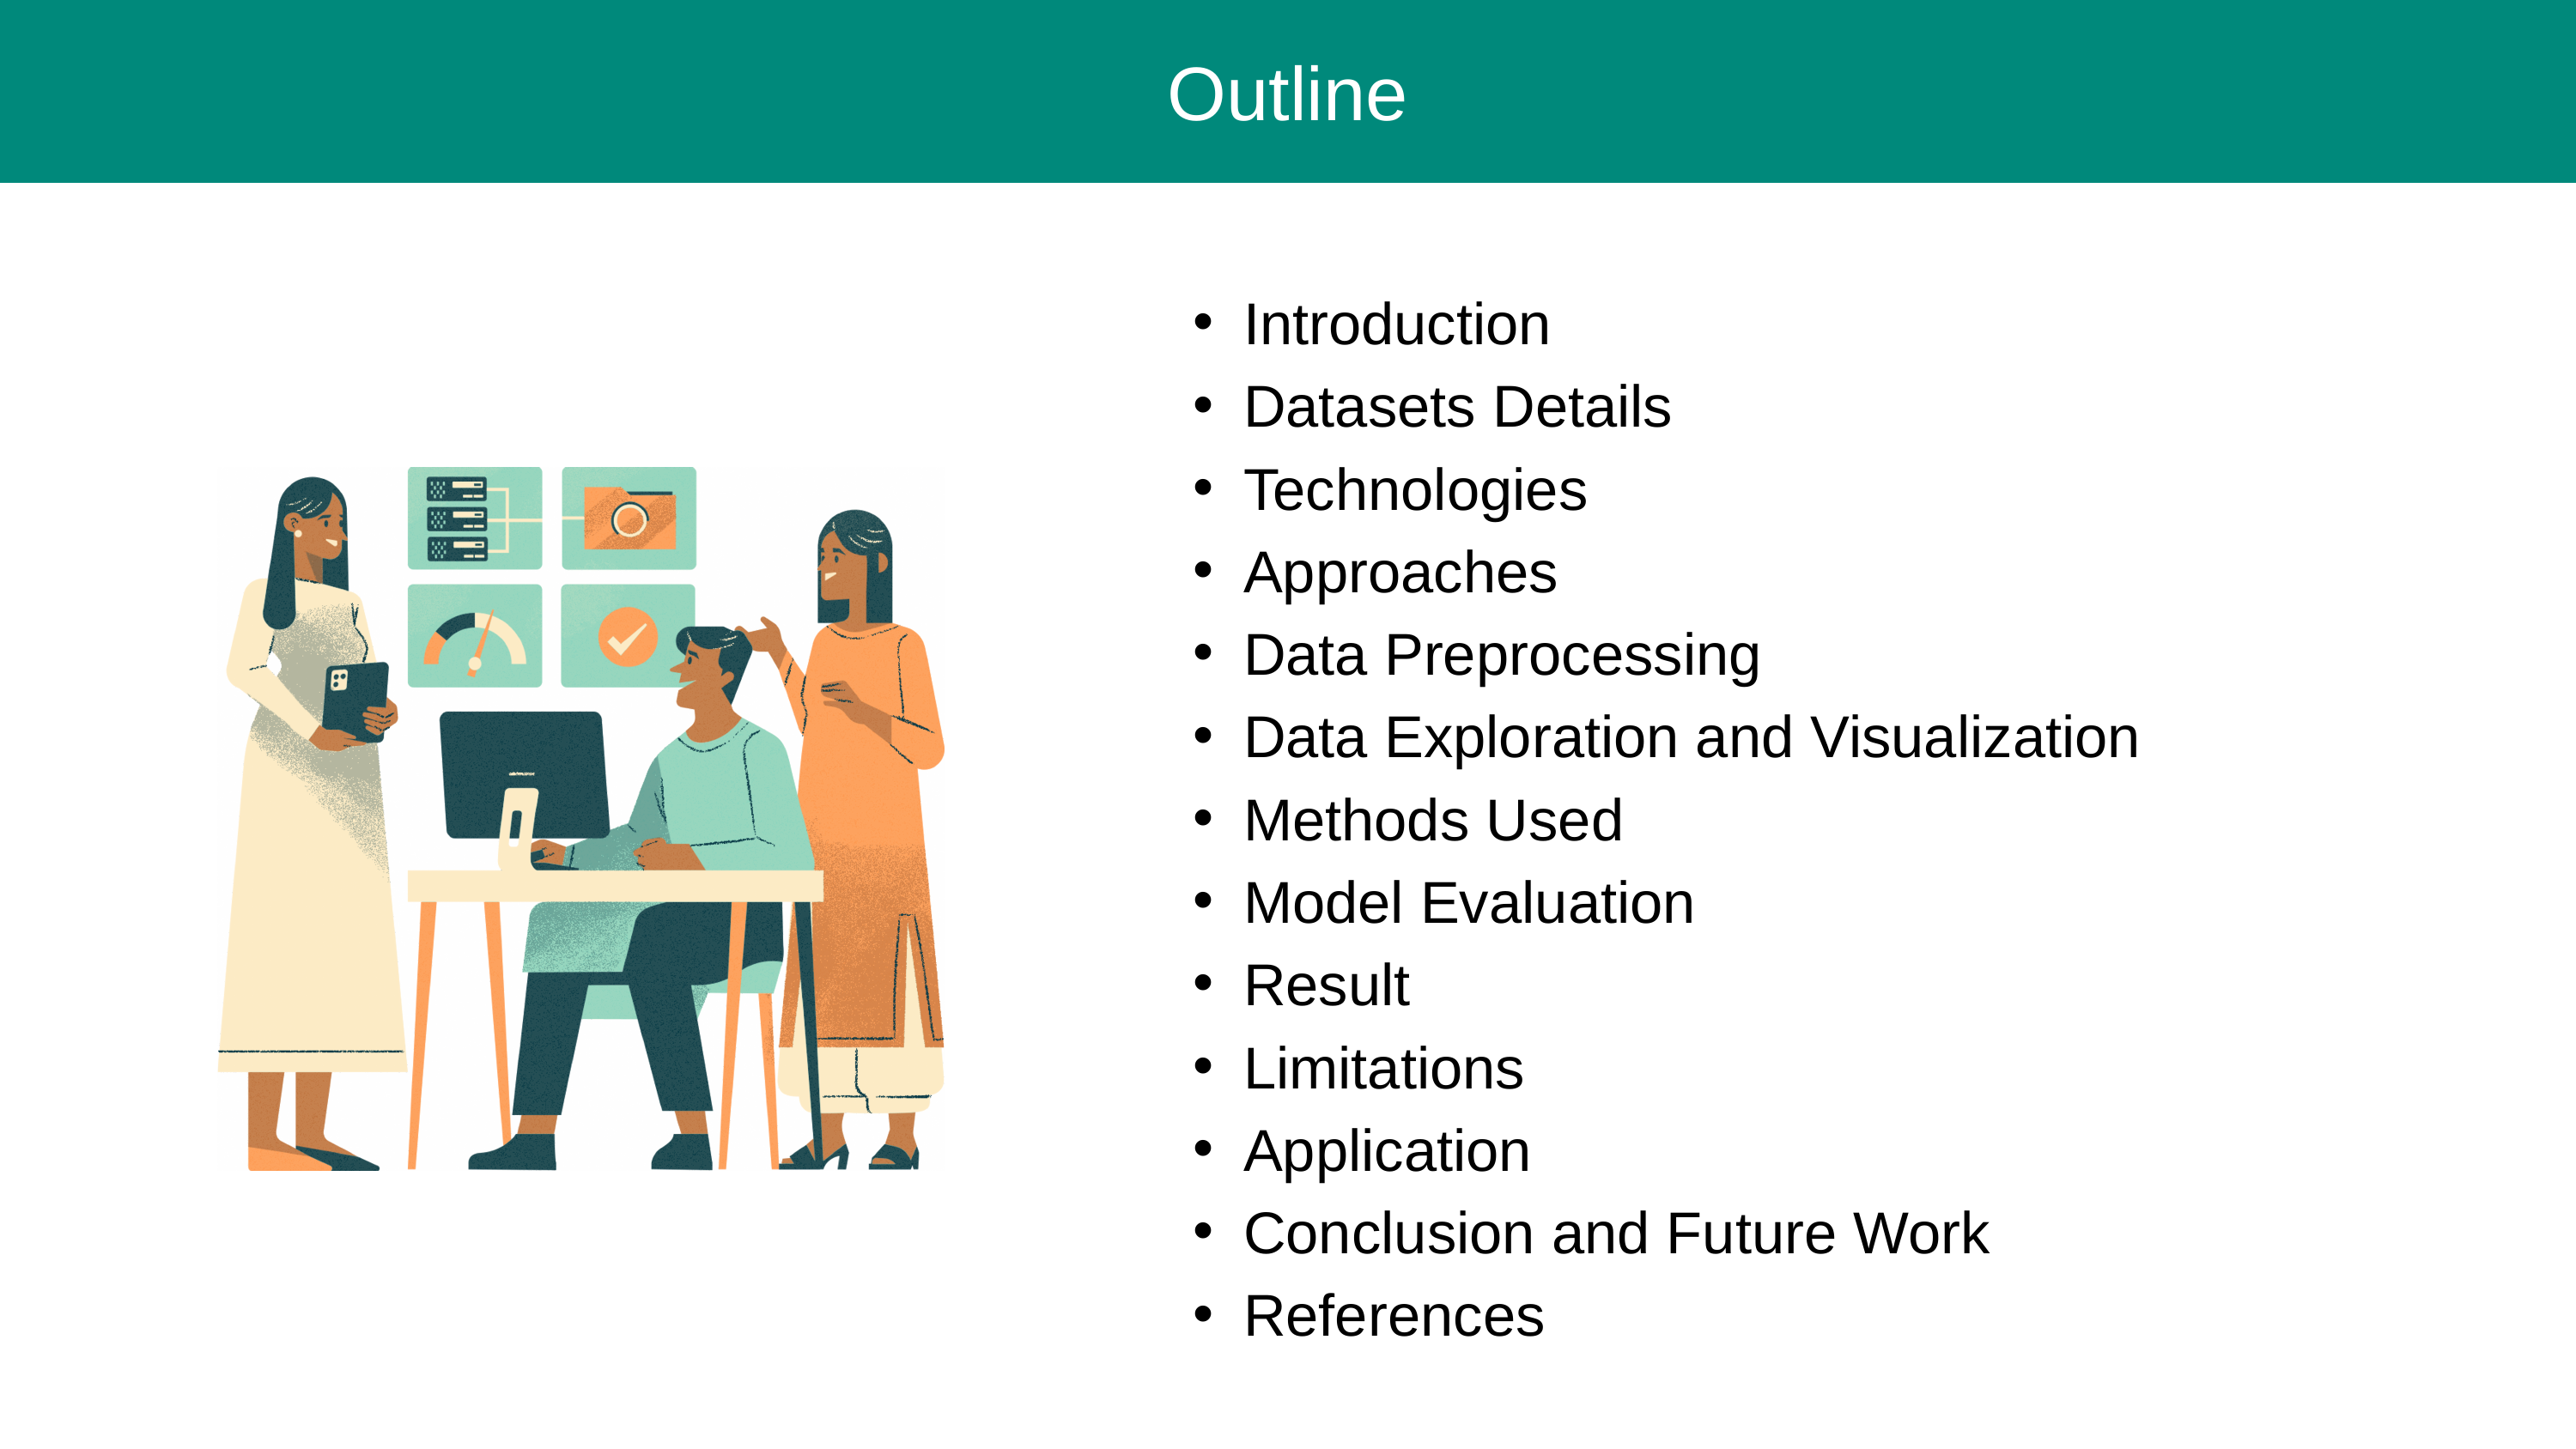

Outline
Introduction
Datasets Details
Technologies
Approaches
Data Preprocessing
Data Exploration and Visualization
Methods Used
Model Evaluation
Result
Limitations
Application
Conclusion and Future Work
References